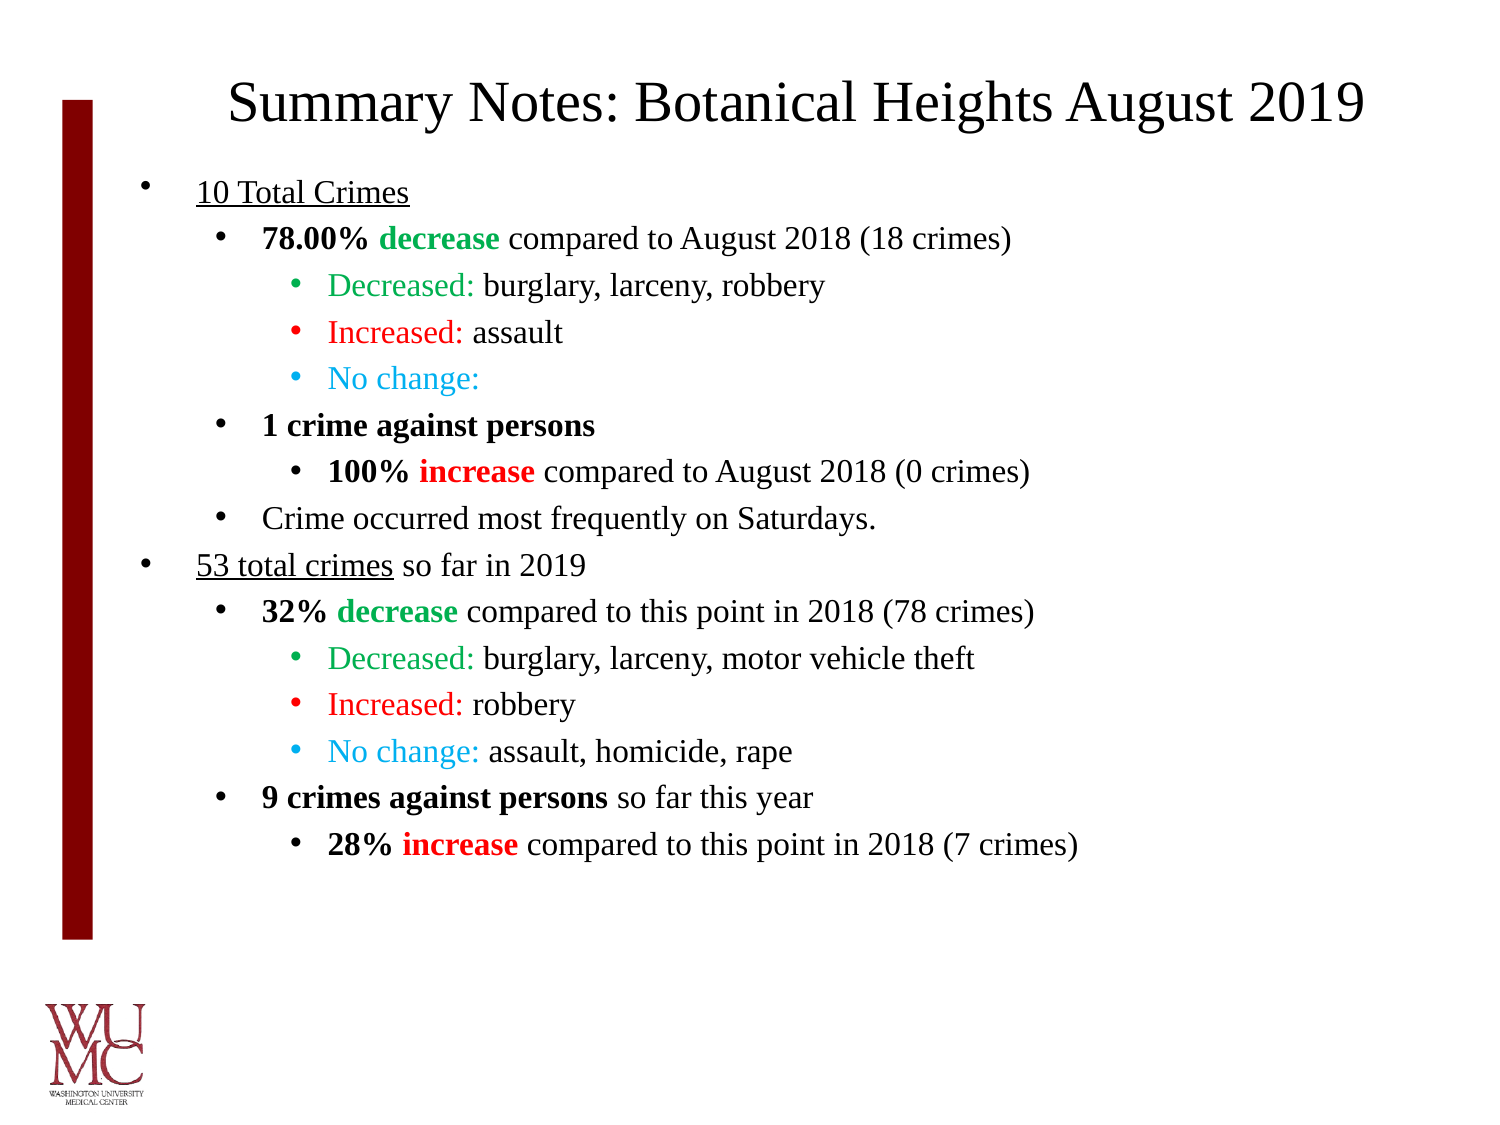

# Summary Notes: Botanical Heights August 2019
10 Total Crimes
78.00% decrease compared to August 2018 (18 crimes)
Decreased: burglary, larceny, robbery
Increased: assault
No change:
1 crime against persons
100% increase compared to August 2018 (0 crimes)
Crime occurred most frequently on Saturdays.
53 total crimes so far in 2019
32% decrease compared to this point in 2018 (78 crimes)
Decreased: burglary, larceny, motor vehicle theft
Increased: robbery
No change: assault, homicide, rape
9 crimes against persons so far this year
28% increase compared to this point in 2018 (7 crimes)